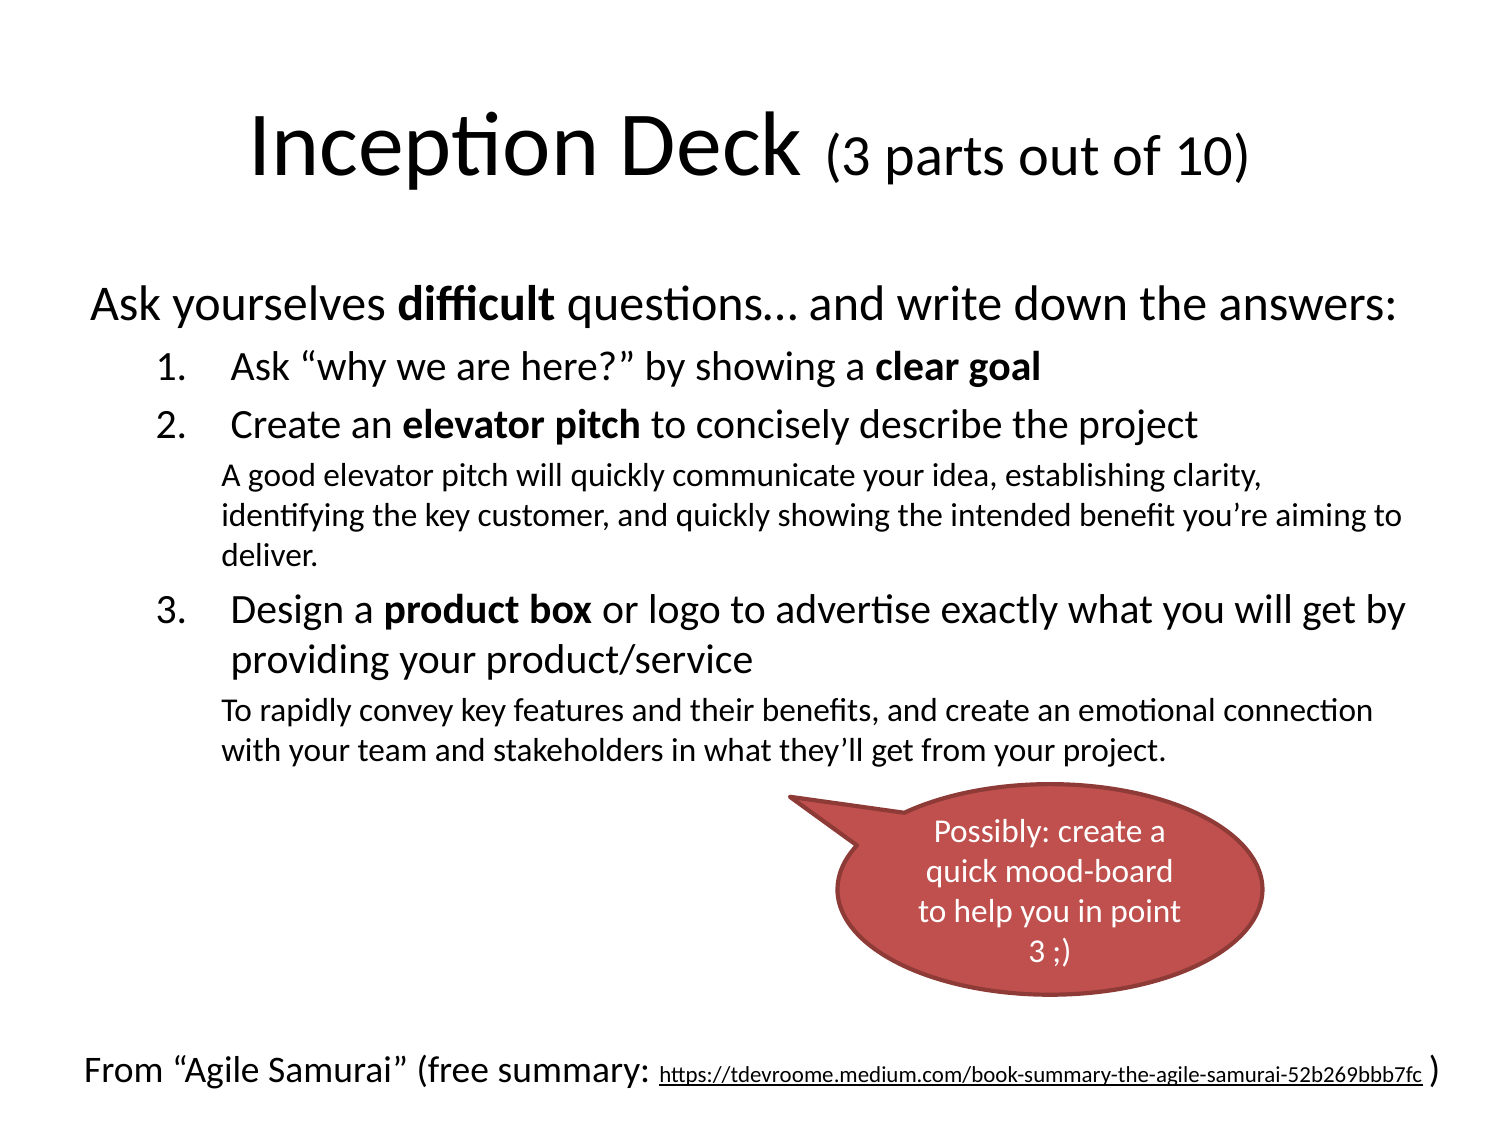

# Inception Deck (3 parts out of 10)
Ask yourselves difficult questions… and write down the answers:
Ask “why we are here?” by showing a clear goal
Create an elevator pitch to concisely describe the project
A good elevator pitch will quickly communicate your idea, establishing clarity, identifying the key customer, and quickly showing the intended benefit you’re aiming to deliver.
Design a product box or logo to advertise exactly what you will get by providing your product/service
To rapidly convey key features and their benefits, and create an emotional connection with your team and stakeholders in what they’ll get from your project.
Possibly: create a quick mood-board to help you in point 3 ;)
From “Agile Samurai” (free summary: https://tdevroome.medium.com/book-summary-the-agile-samurai-52b269bbb7fc )